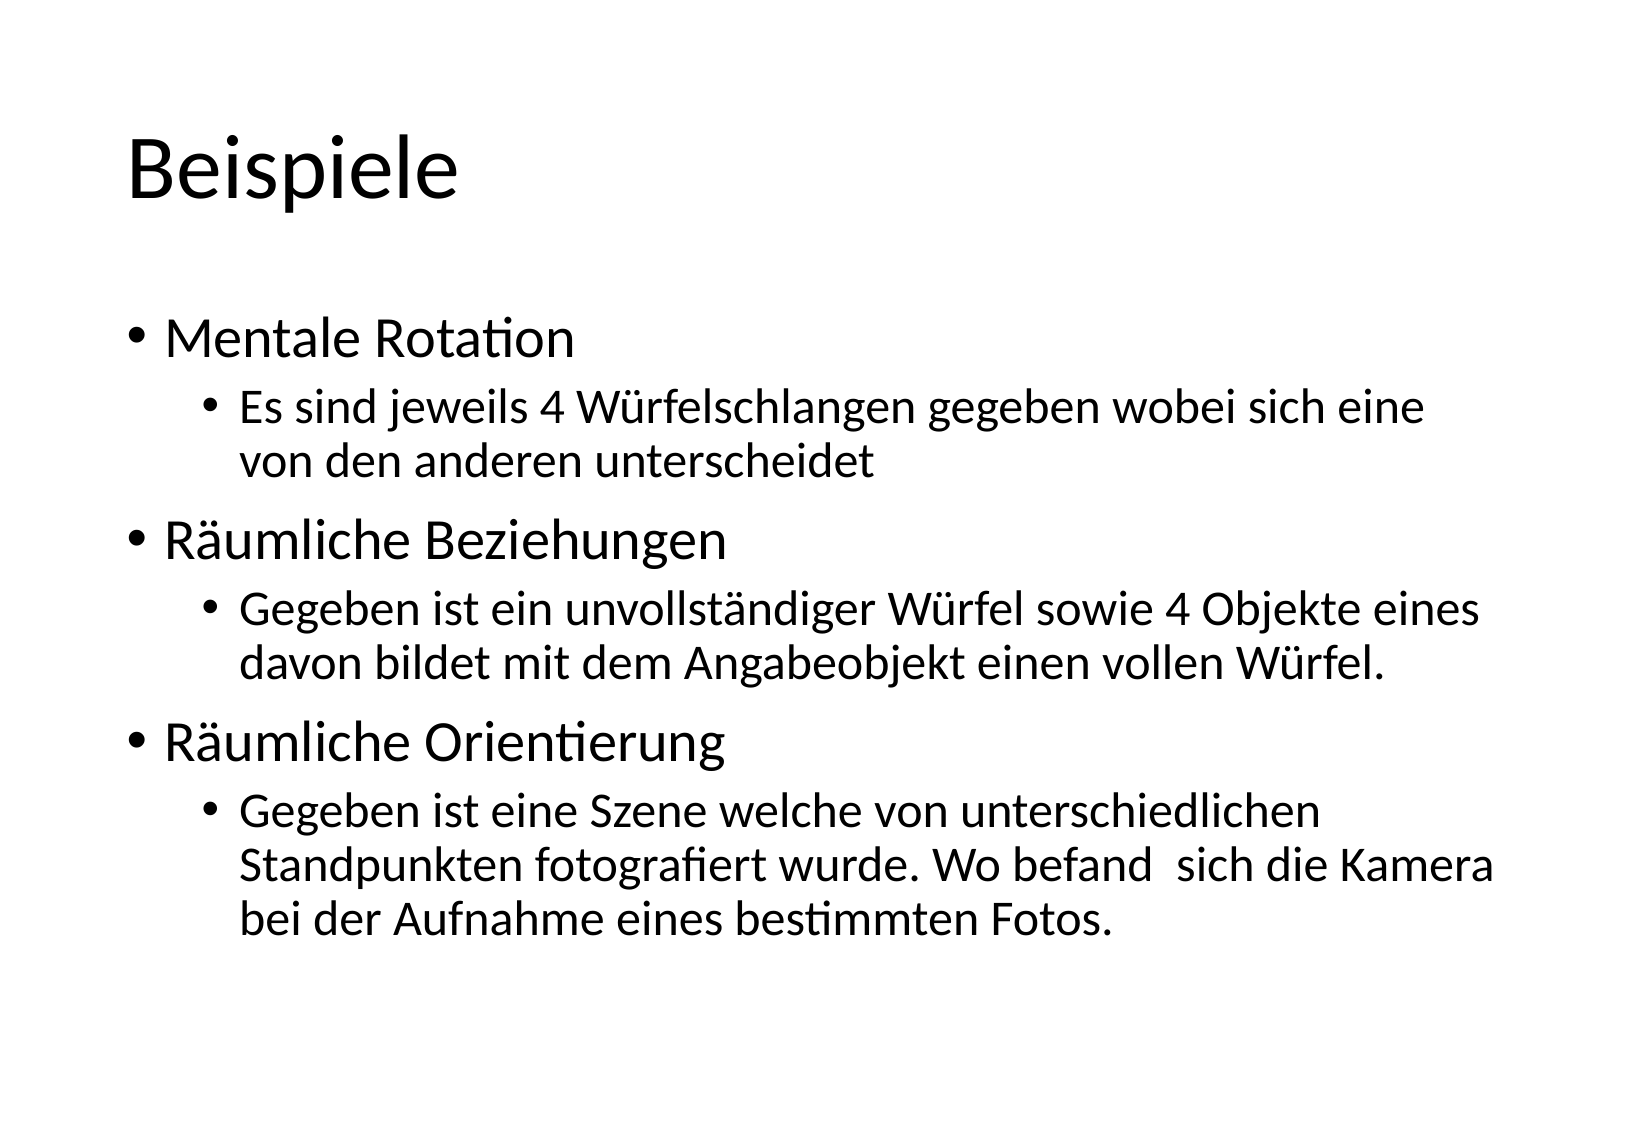

# Beispiele
Mentale Rotation
Es sind jeweils 4 Würfelschlangen gegeben wobei sich eine von den anderen unterscheidet
Räumliche Beziehungen
Gegeben ist ein unvollständiger Würfel sowie 4 Objekte eines davon bildet mit dem Angabeobjekt einen vollen Würfel.
Räumliche Orientierung
Gegeben ist eine Szene welche von unterschiedlichen Standpunkten fotografiert wurde. Wo befand  sich die Kamera bei der Aufnahme eines bestimmten Fotos.